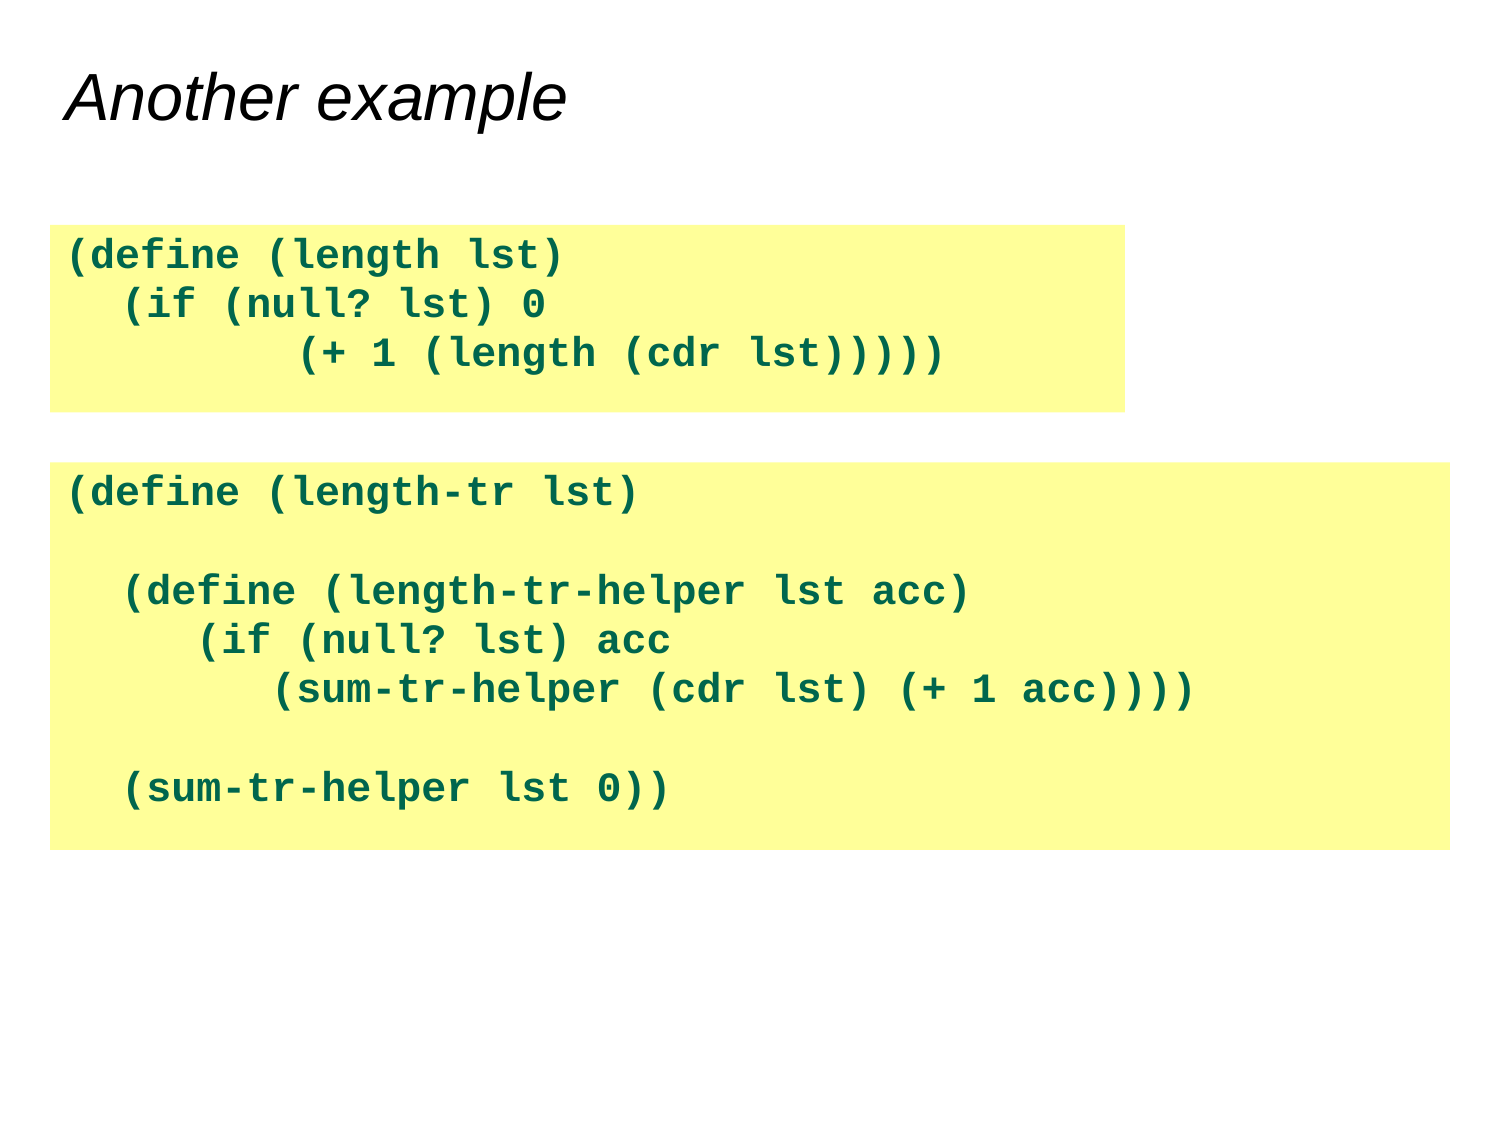

# Another example
(define (length lst)
	(if (null? lst) 0
		 (+ 1 (length (cdr lst)))))
(define (length-tr lst)

	(define (length-tr-helper lst acc)
	   (if (null? lst) acc
	      (sum-tr-helper (cdr lst) (+ 1 acc))))

	(sum-tr-helper lst 0))